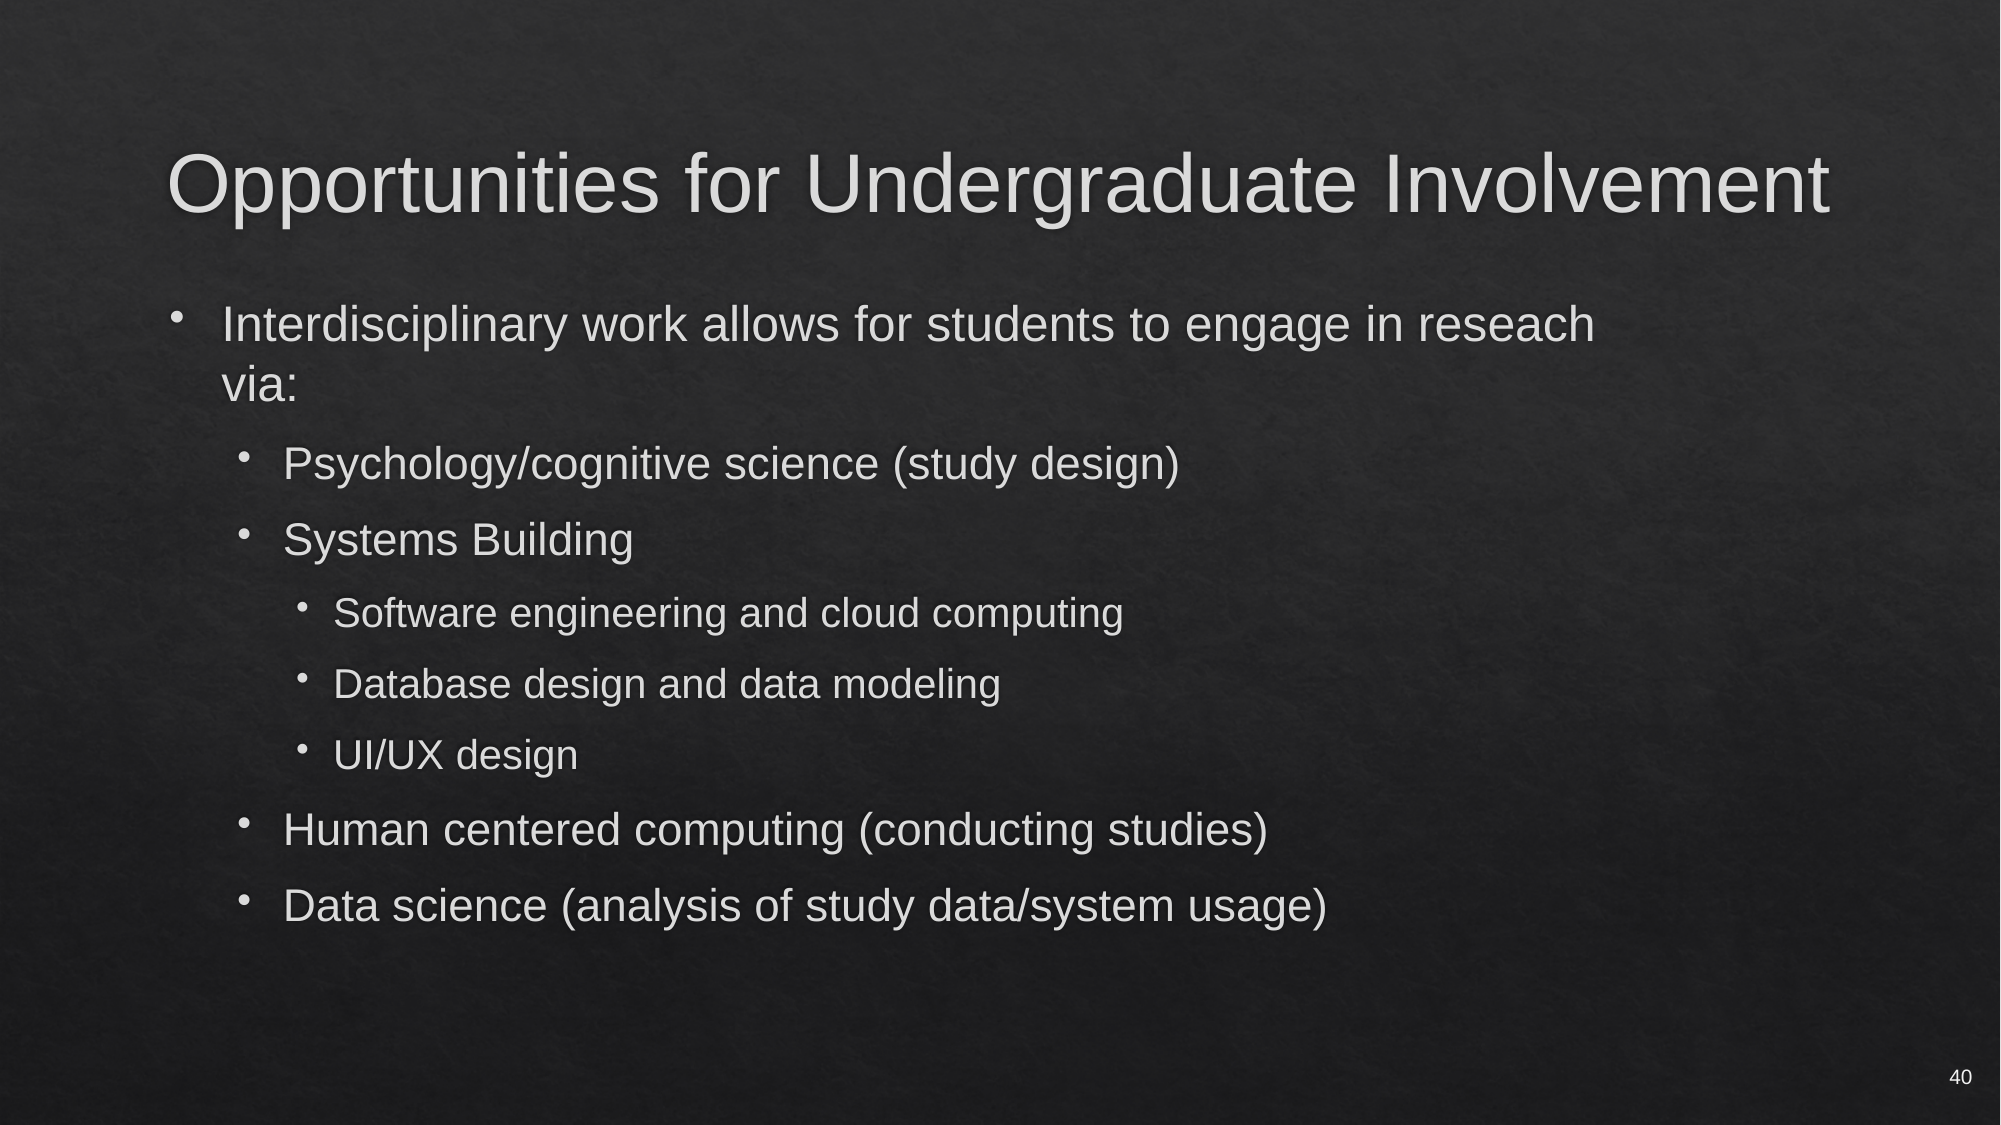

# Opportunities for Undergraduate Involvement
Interdisciplinary work allows for students to engage in reseach via:
Psychology/cognitive science (study design)
Systems Building
Software engineering and cloud computing
Database design and data modeling
UI/UX design
Human centered computing (conducting studies)
Data science (analysis of study data/system usage)
40